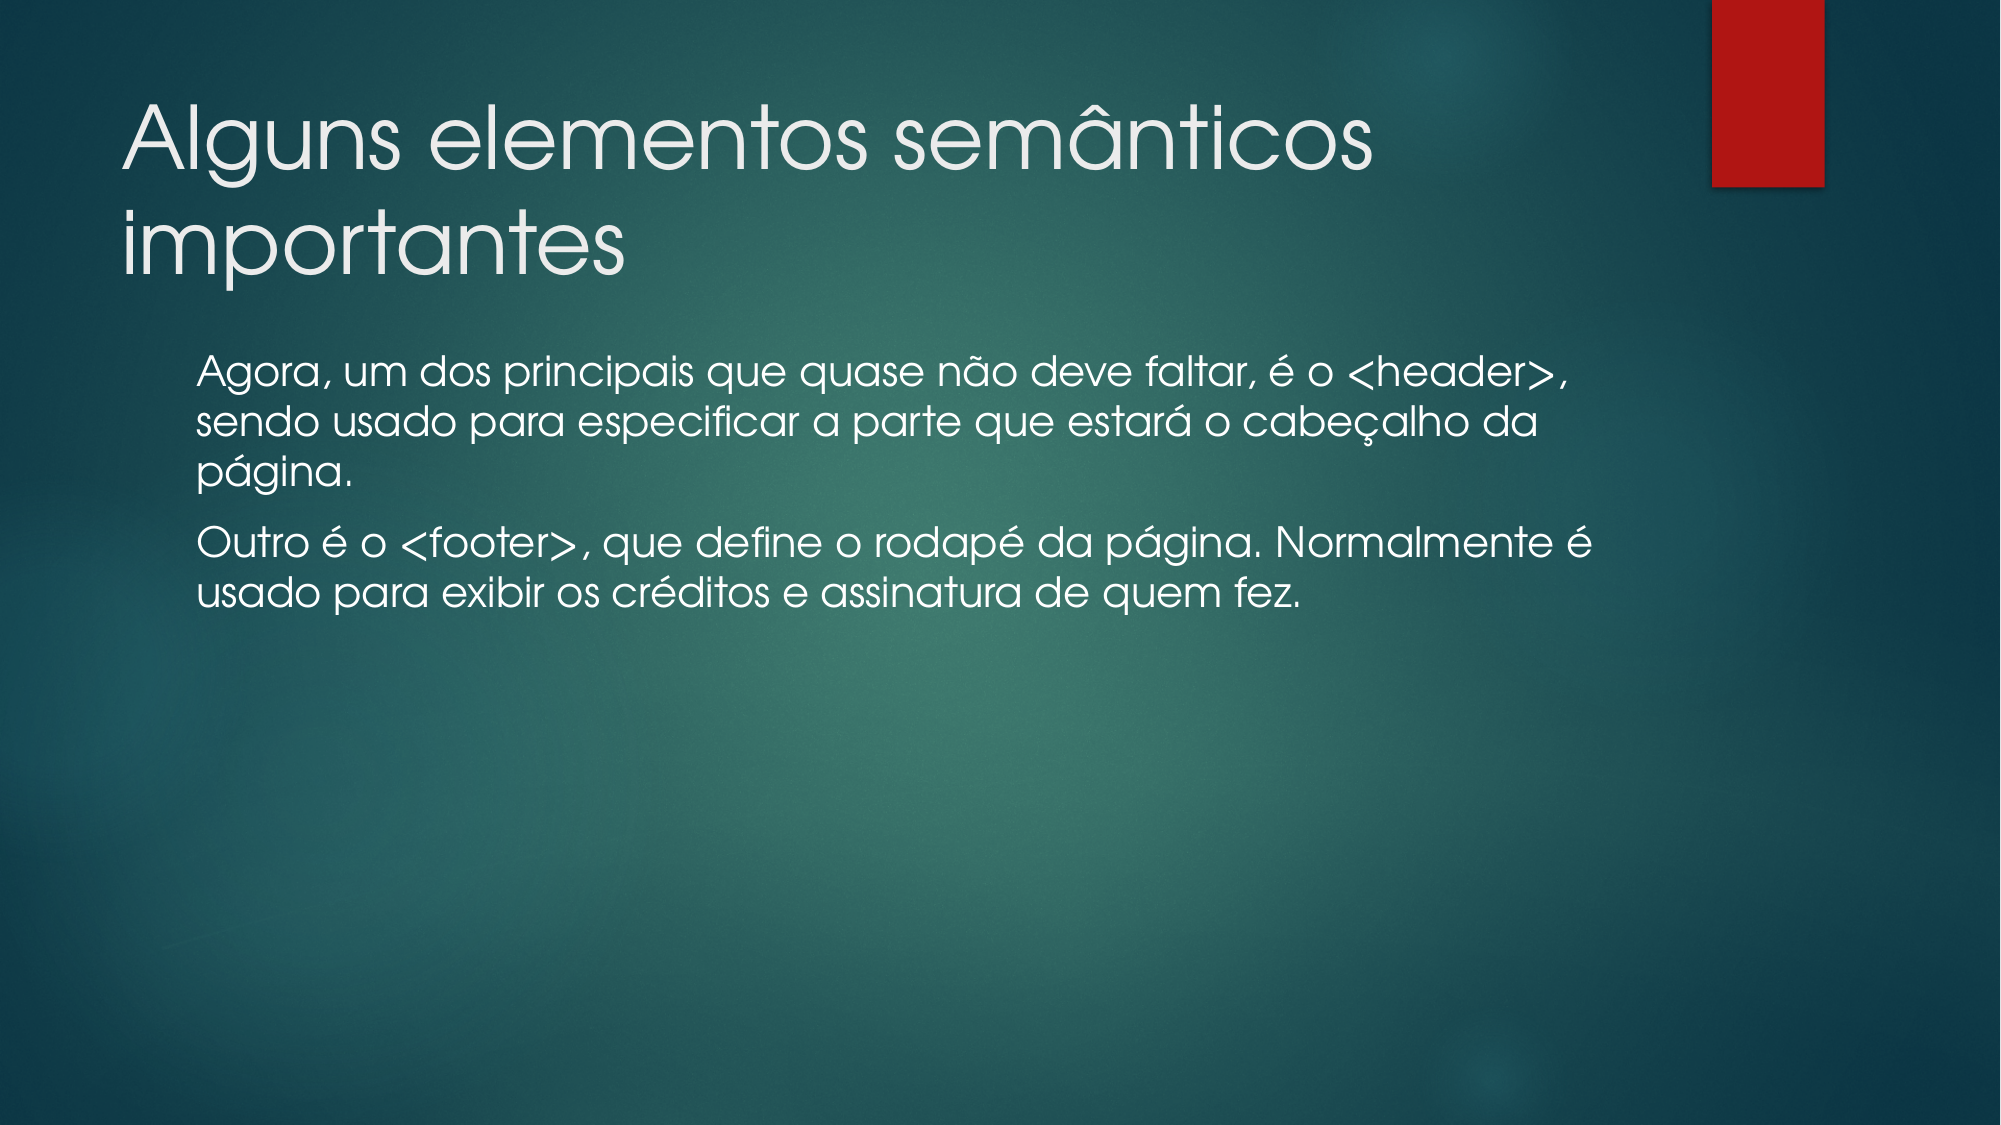

# Alguns elementos semânticos importantes
Agora, um dos principais que quase não deve faltar, é o <header>, sendo usado para especificar a parte que estará o cabeçalho da página.
Outro é o <footer>, que define o rodapé da página. Normalmente é usado para exibir os créditos e assinatura de quem fez.